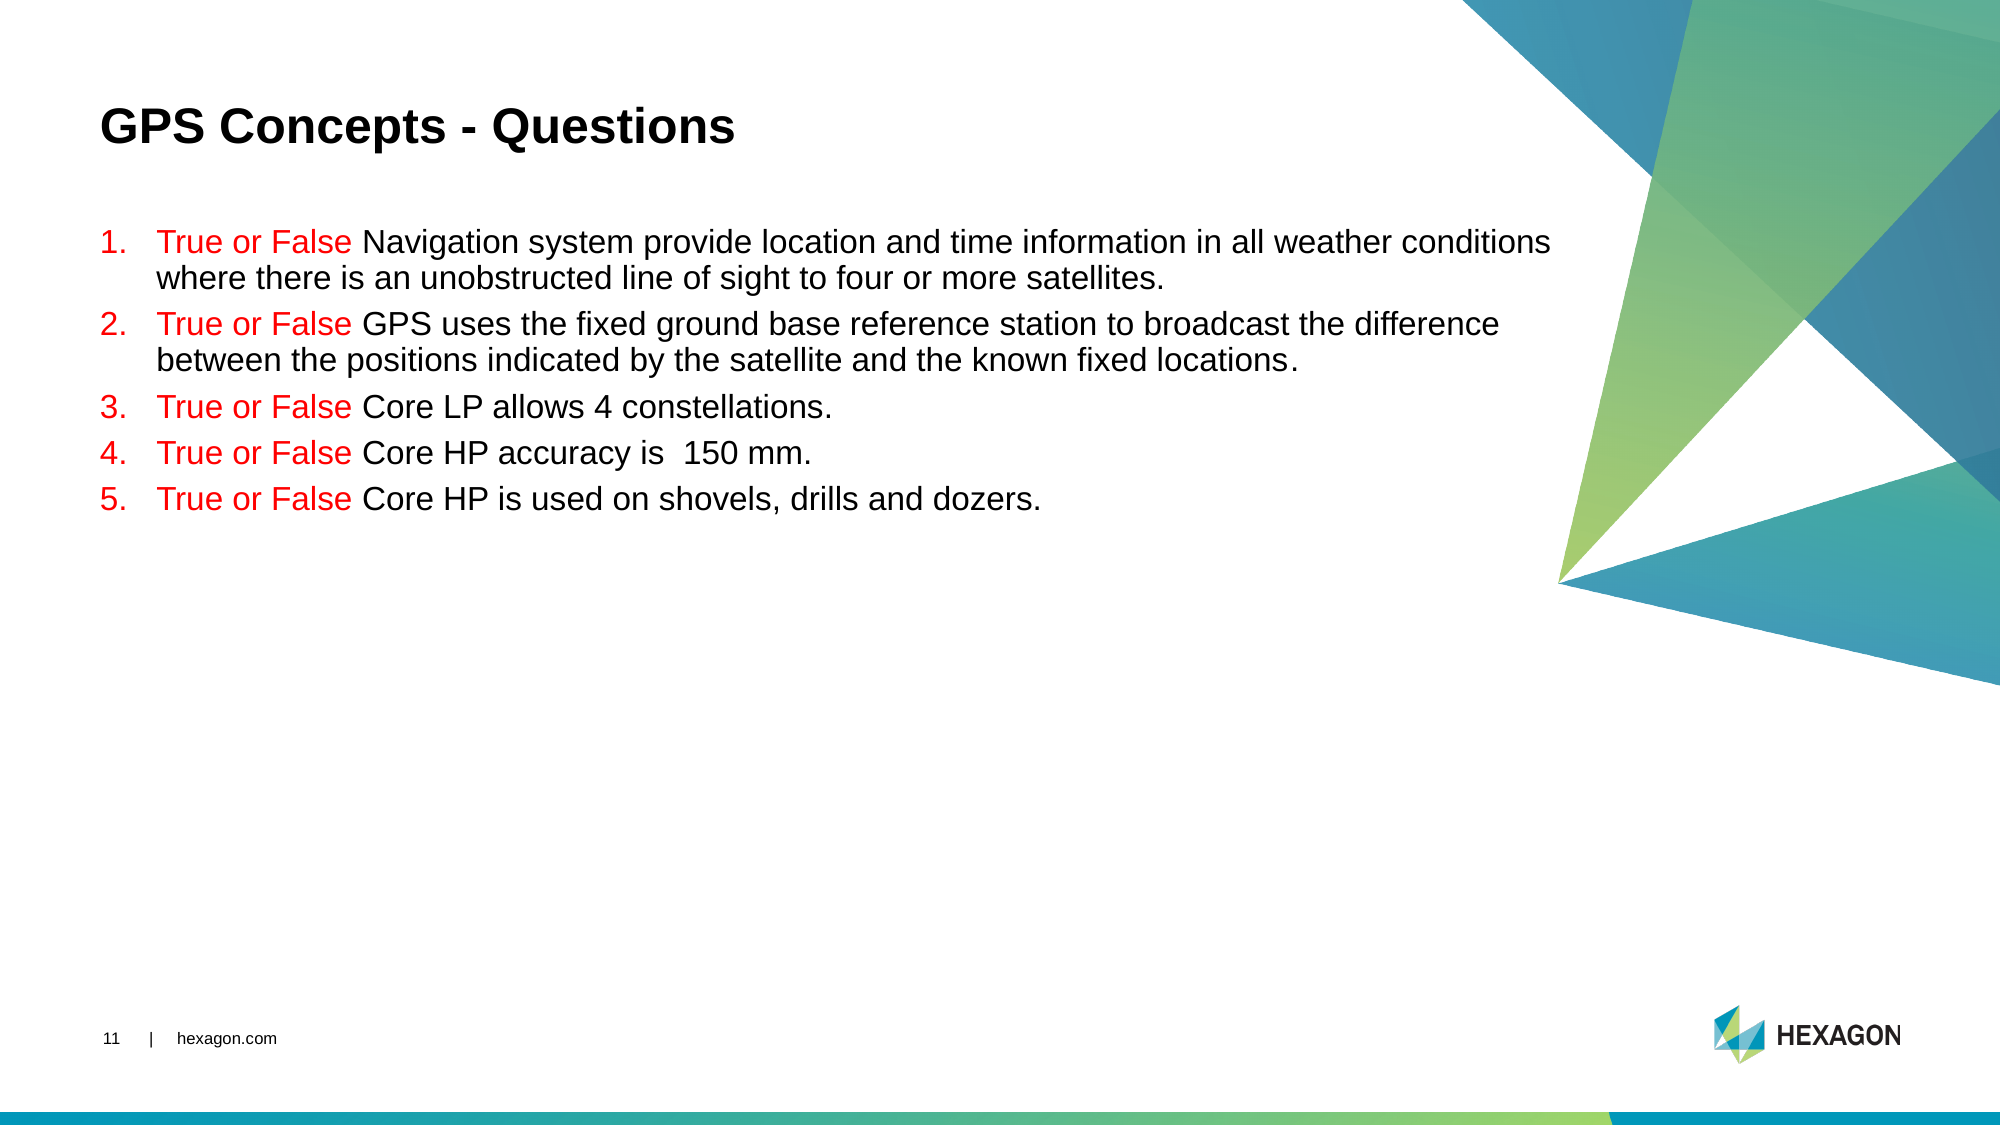

# GPS Concepts - Questions
True or False Navigation system provide location and time information in all weather conditions where there is an unobstructed line of sight to four or more satellites.
True or False GPS uses the fixed ground base reference station to broadcast the difference between the positions indicated by the satellite and the known fixed locations.
True or False Core LP allows 4 constellations.
True or False Core HP accuracy is  150 mm.
True or False Core HP is used on shovels, drills and dozers.